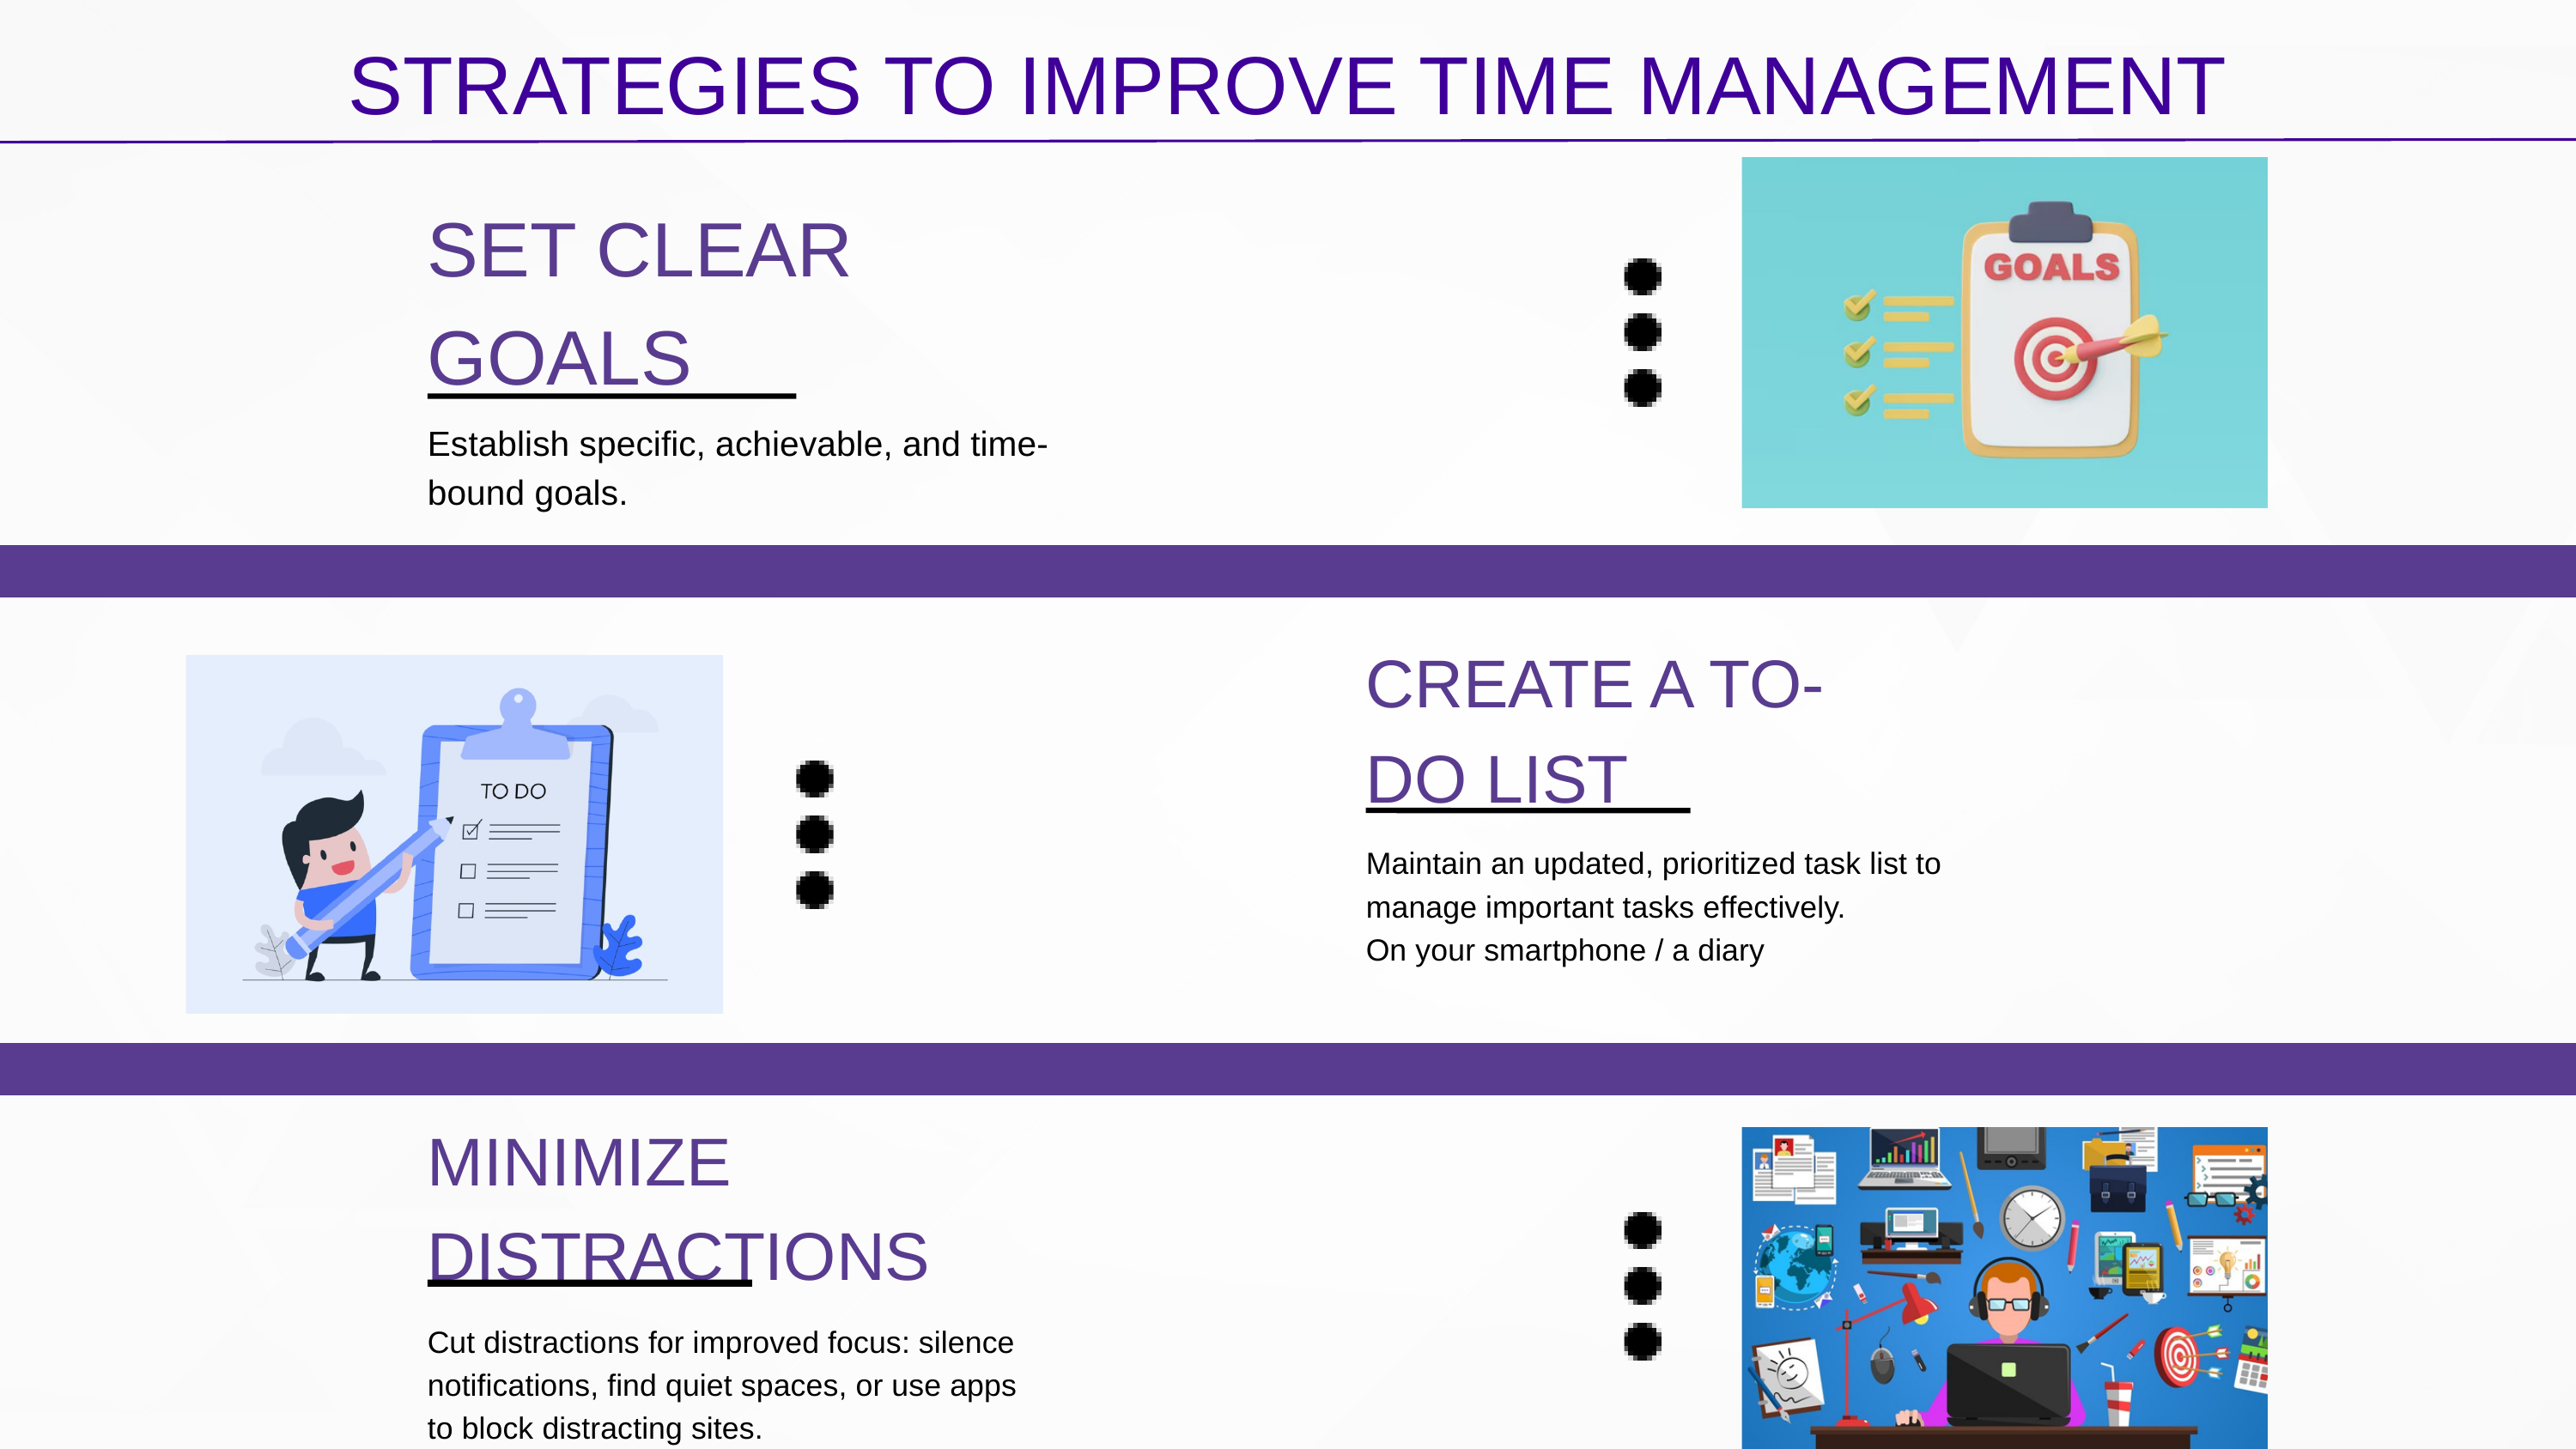

STRATEGIES TO IMPROVE TIME MANAGEMENT

SET CLEAR GOALS

Establish specific, achievable, and time-bound goals.
CREATE A TO-DO LIST

Maintain an updated, prioritized task list to manage important tasks effectively.
On your smartphone / a diary
MINIMIZE DISTRACTIONS

Cut distractions for improved focus: silence notifications, find quiet spaces, or use apps to block distracting sites.